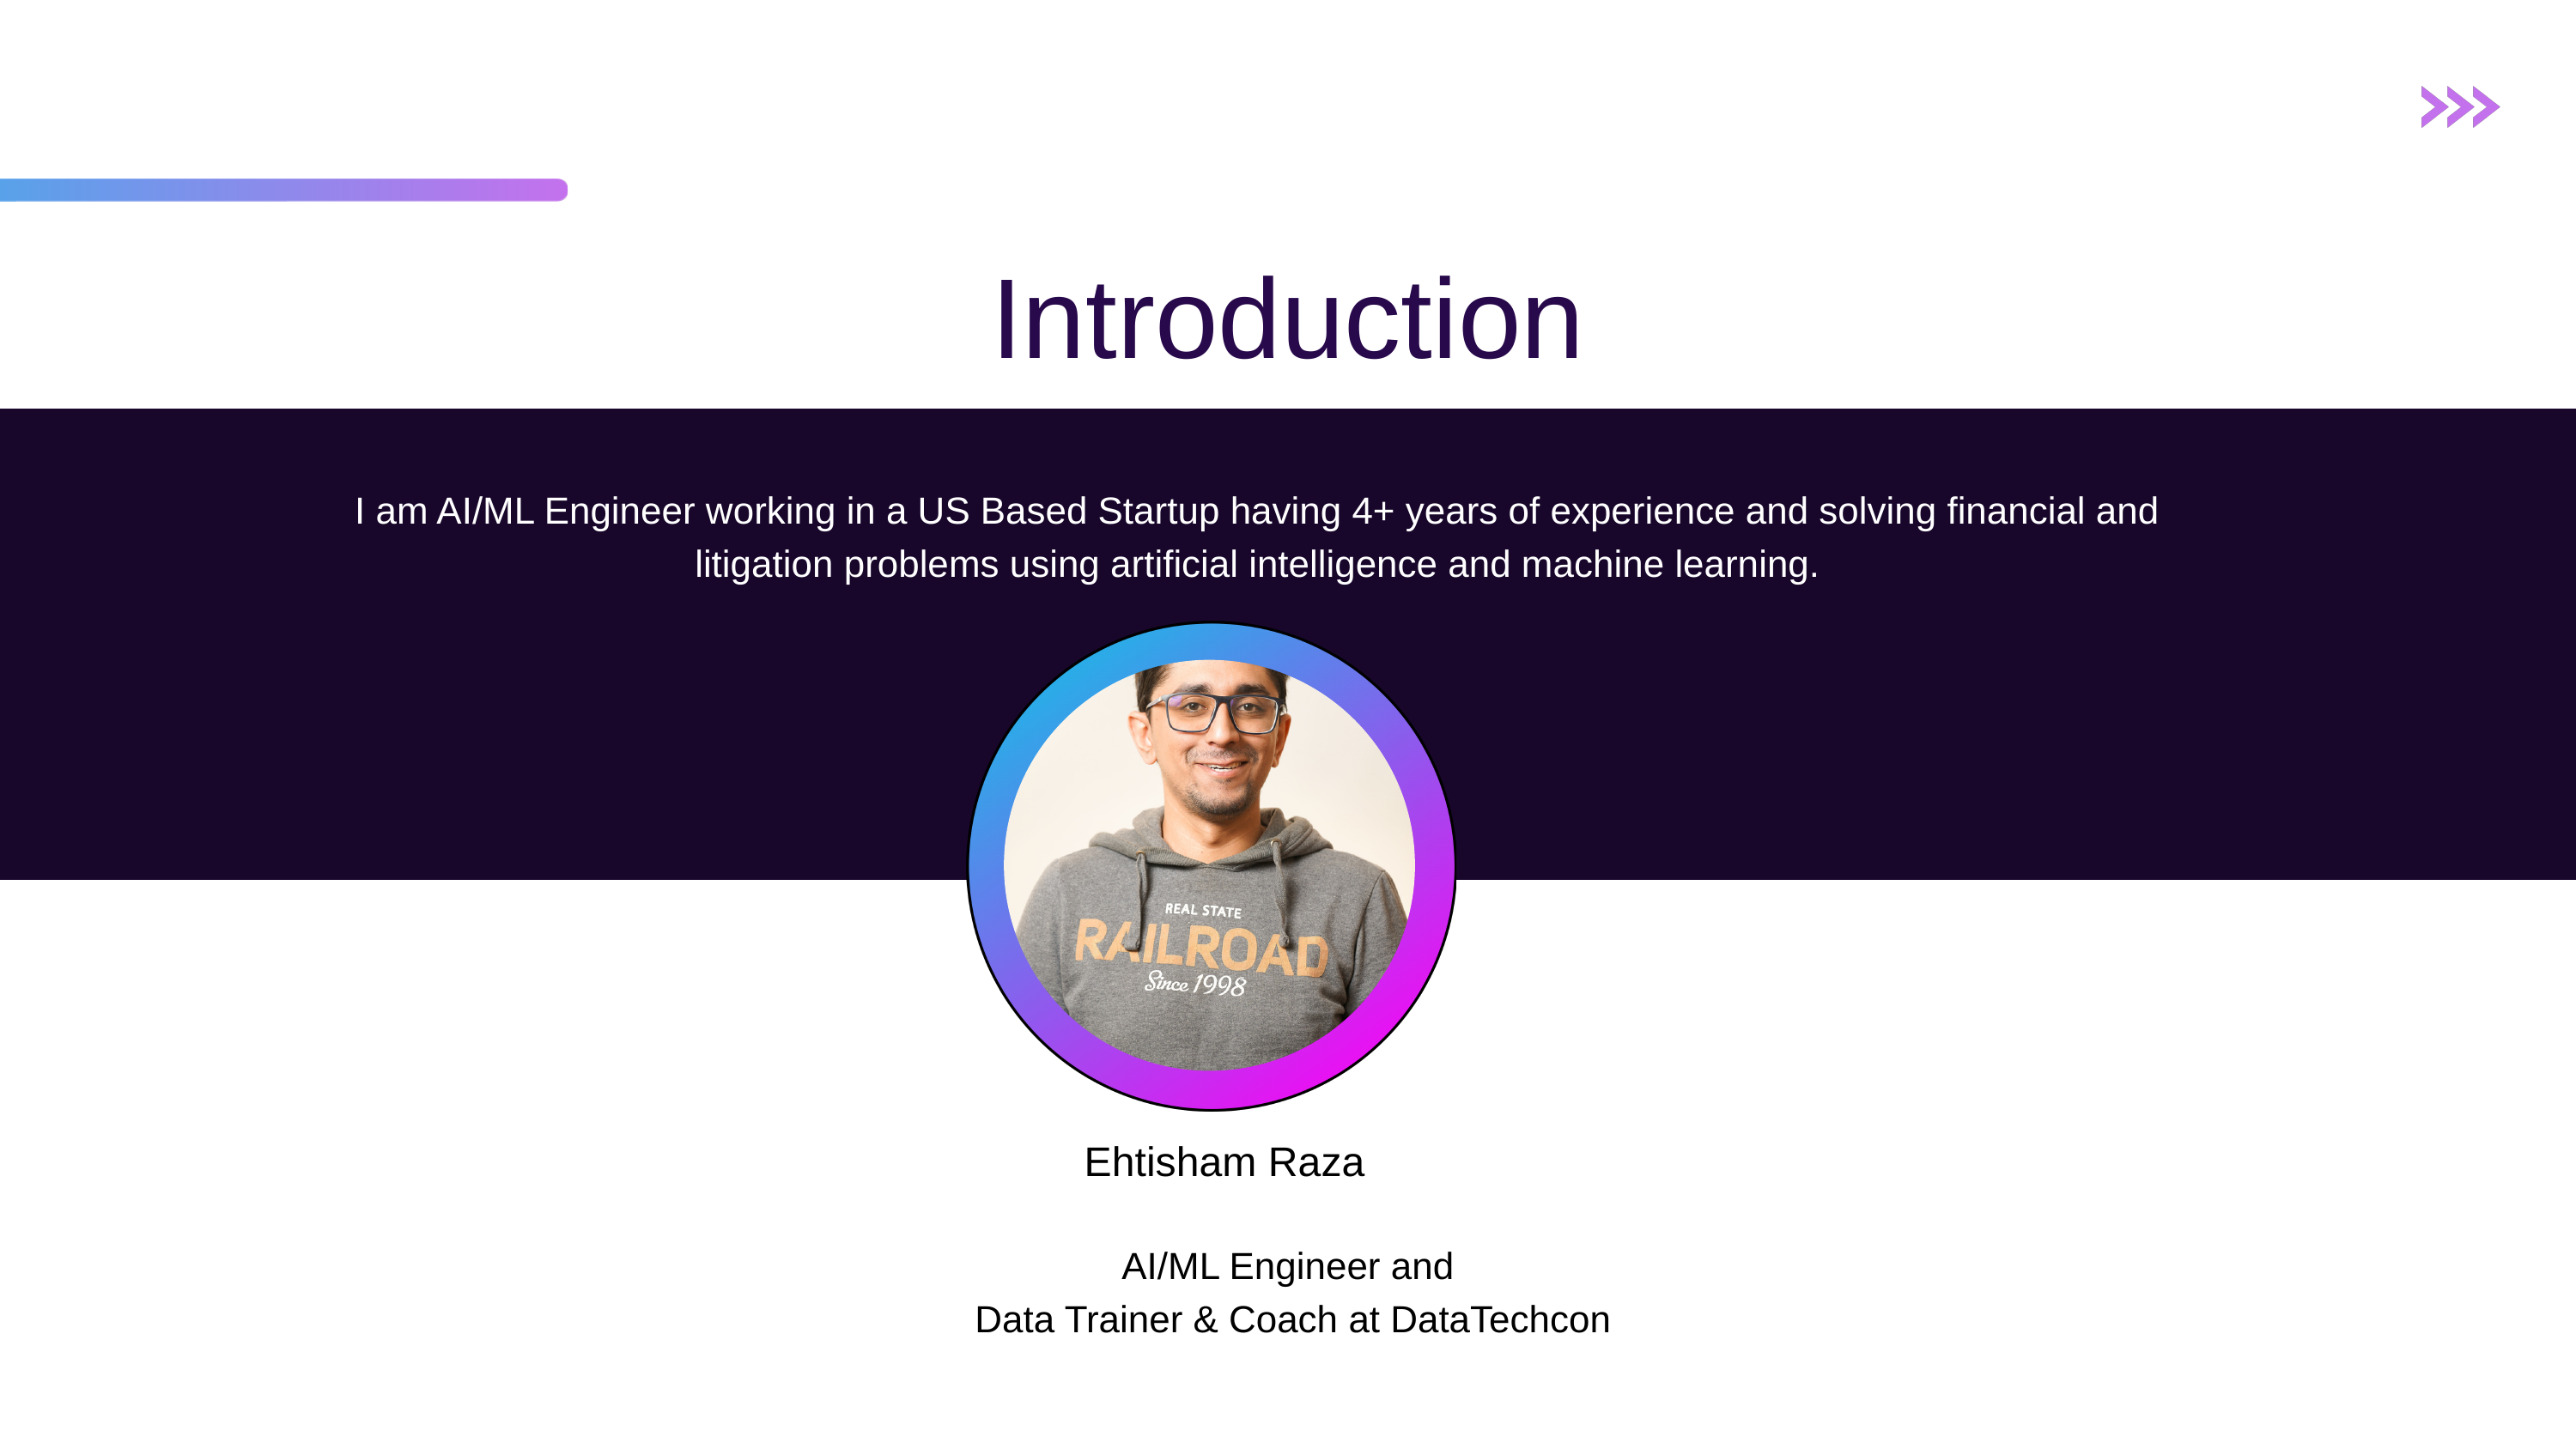

Introduction

I am AI/ML Engineer working in a US Based Startup having 4+ years of experience and solving financial and litigation problems using artificial intelligence and machine learning.

Ehtisham Raza

AI/ML Engineer and
Data Trainer & Coach at DataTechcon